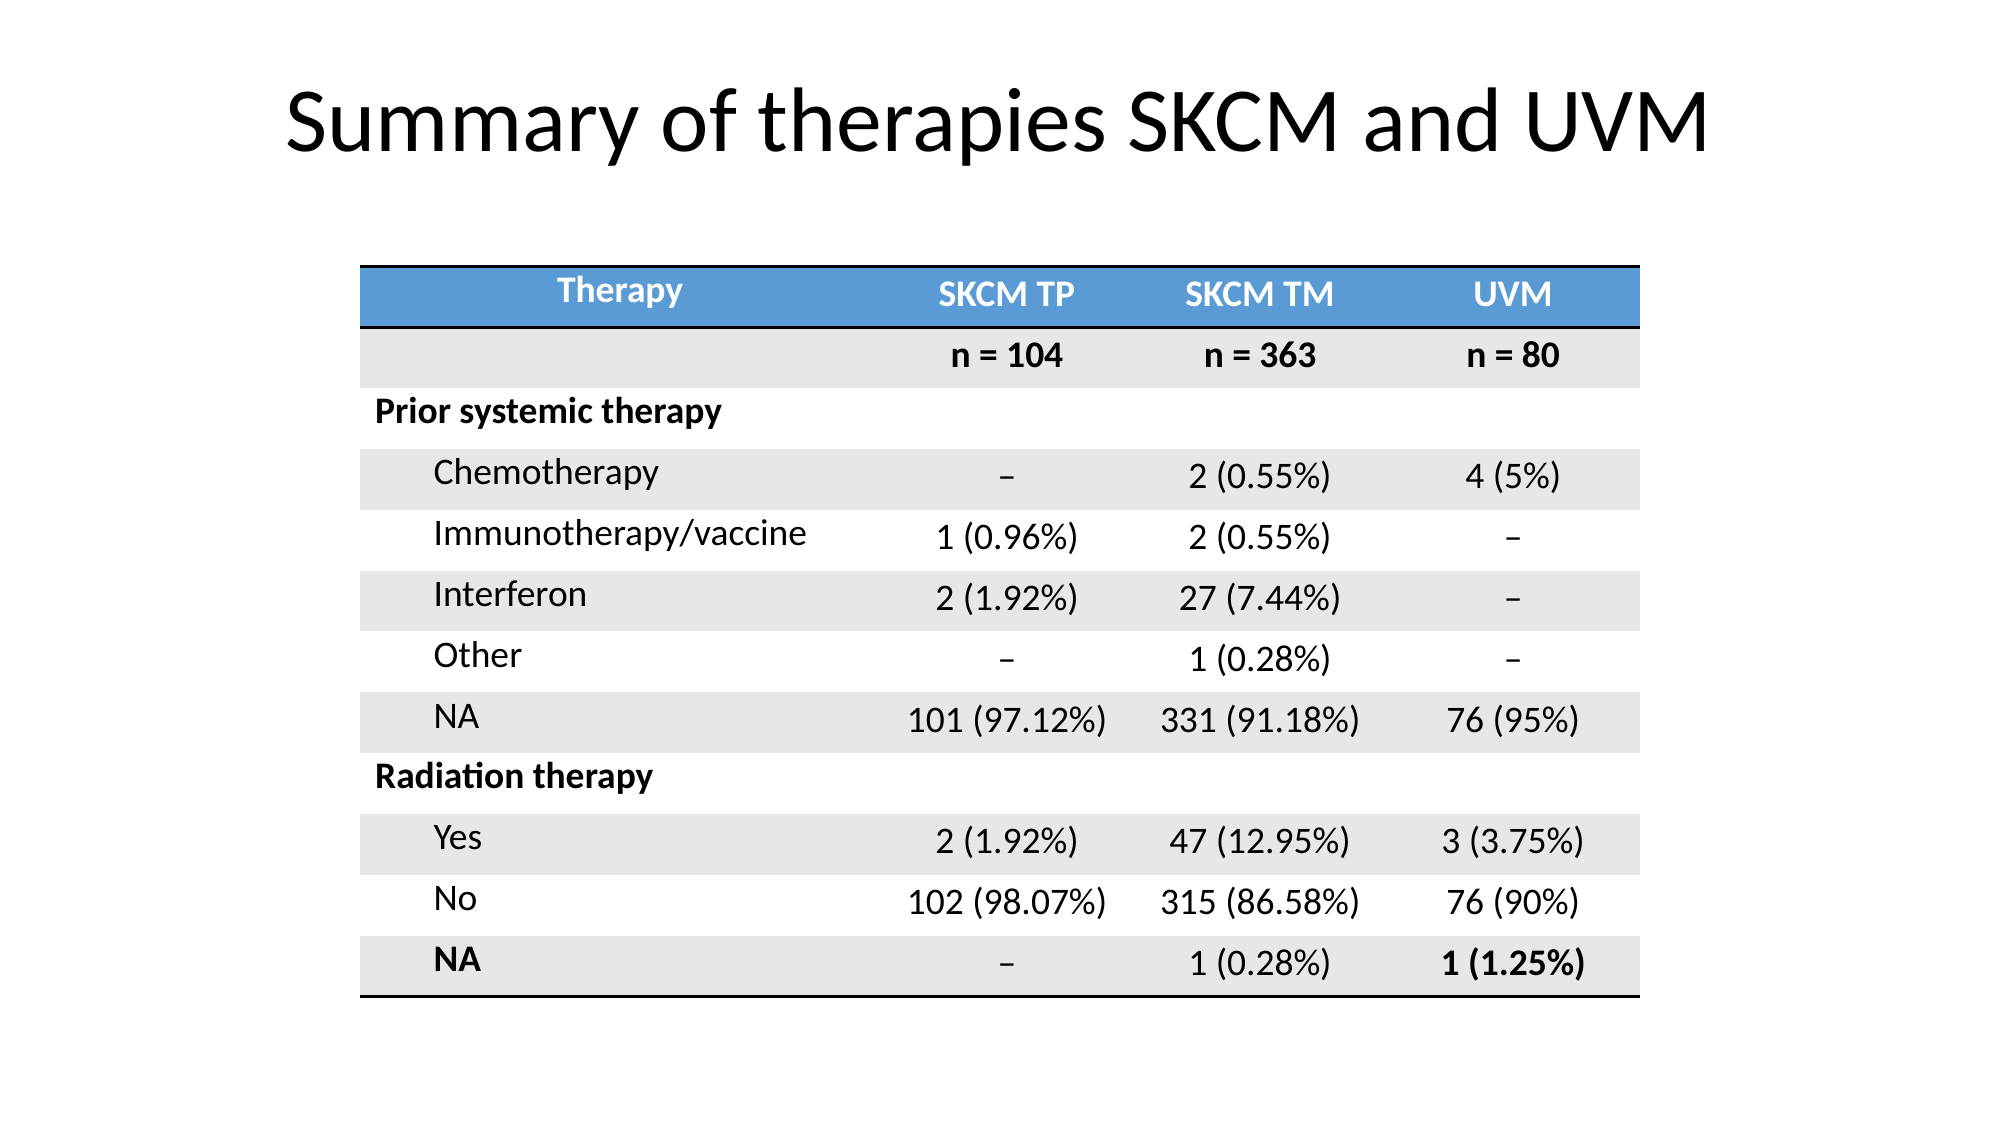

# Summary of therapies SKCM and UVM
| Therapy | SKCM TP | SKCM TM | UVM |
| --- | --- | --- | --- |
|  | n = 104 | n = 363 | n = 80 |
| Prior systemic therapy |  |  |  |
| Chemotherapy | – | 2 (0.55%) | 4 (5%) |
| Immunotherapy/vaccine | 1 (0.96%) | 2 (0.55%) | – |
| Interferon | 2 (1.92%) | 27 (7.44%) | – |
| Other | – | 1 (0.28%) | – |
| NA | 101 (97.12%) | 331 (91.18%) | 76 (95%) |
| Radiation therapy |  |  |  |
| Yes | 2 (1.92%) | 47 (12.95%) | 3 (3.75%) |
| No | 102 (98.07%) | 315 (86.58%) | 76 (90%) |
| NA | – | 1 (0.28%) | 1 (1.25%) |